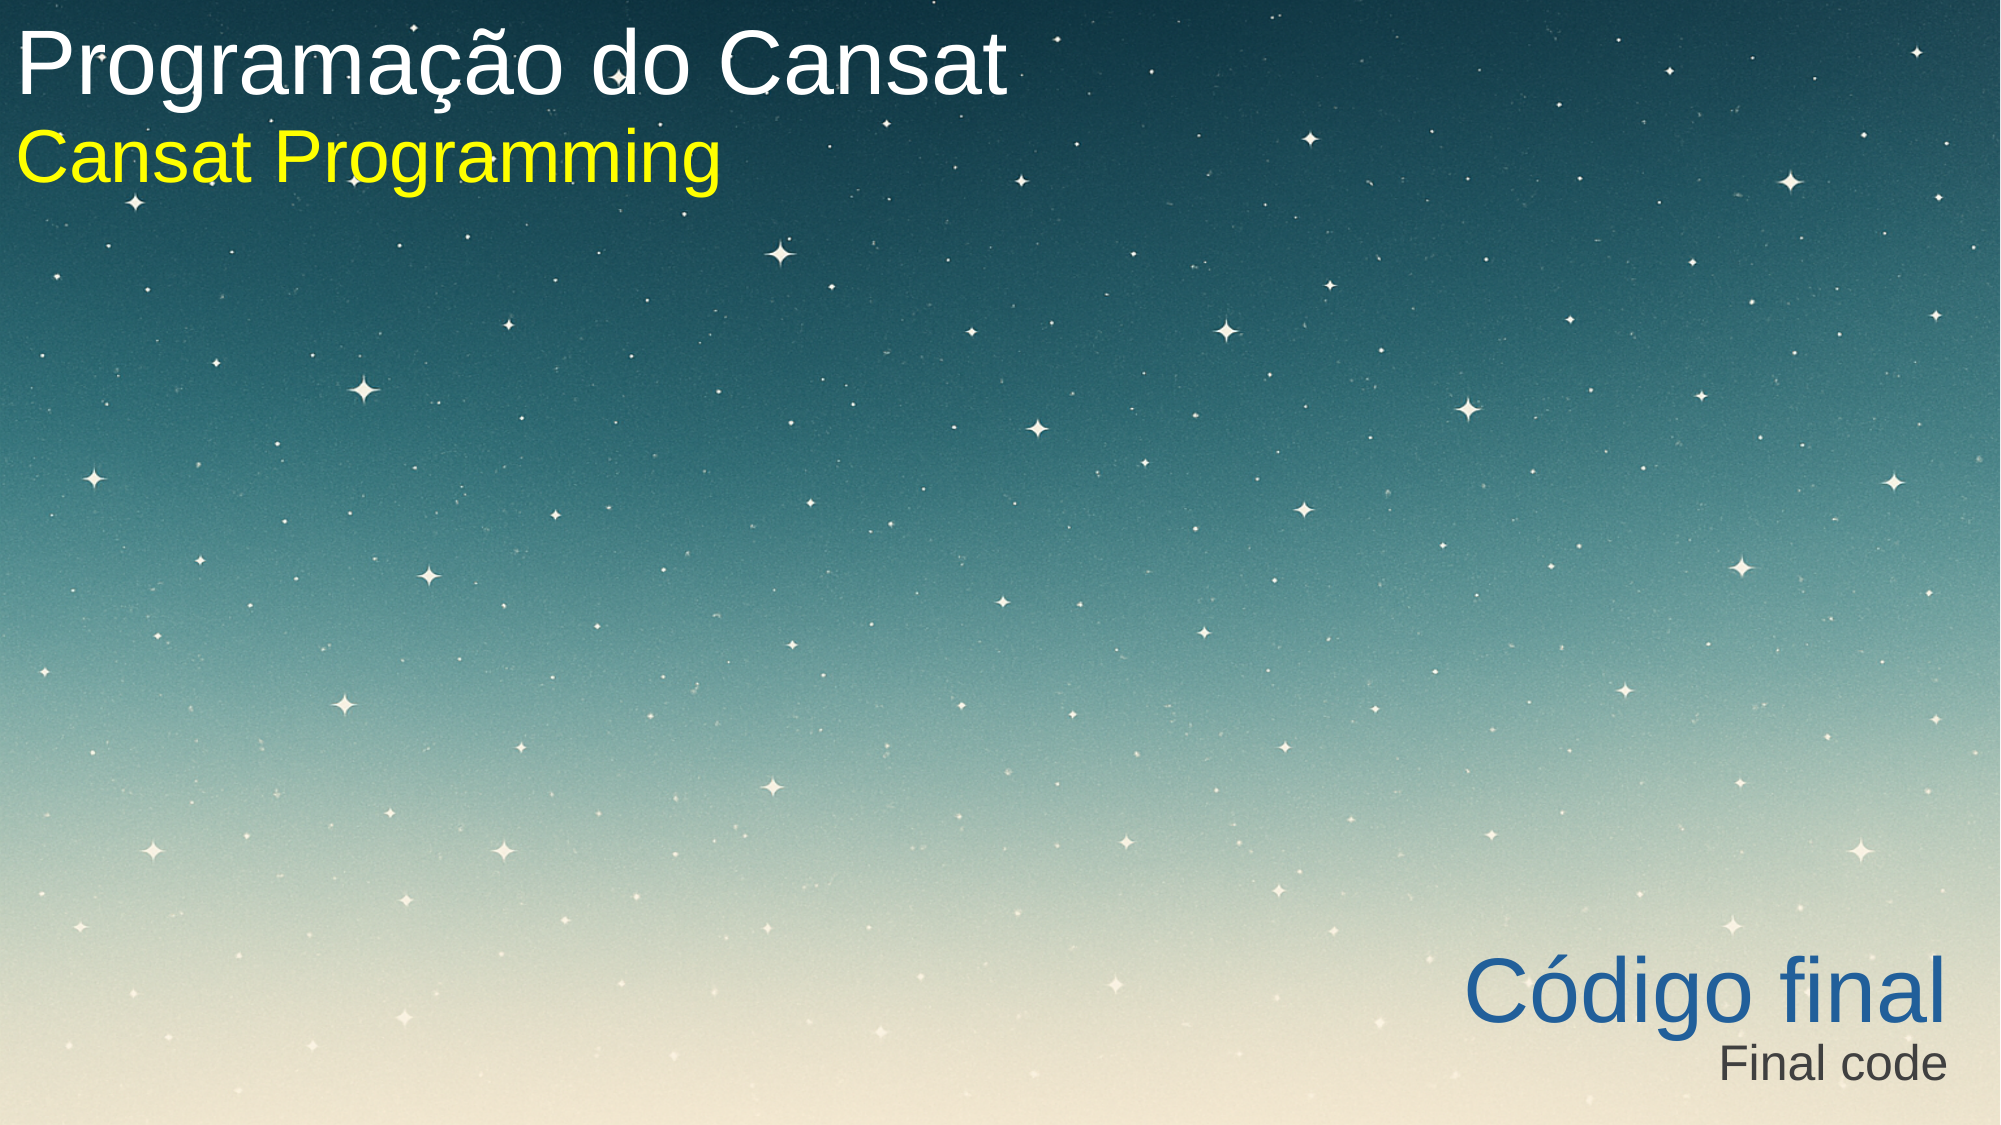

Programação do Cansat
Cansat Programming
Código final
Final code